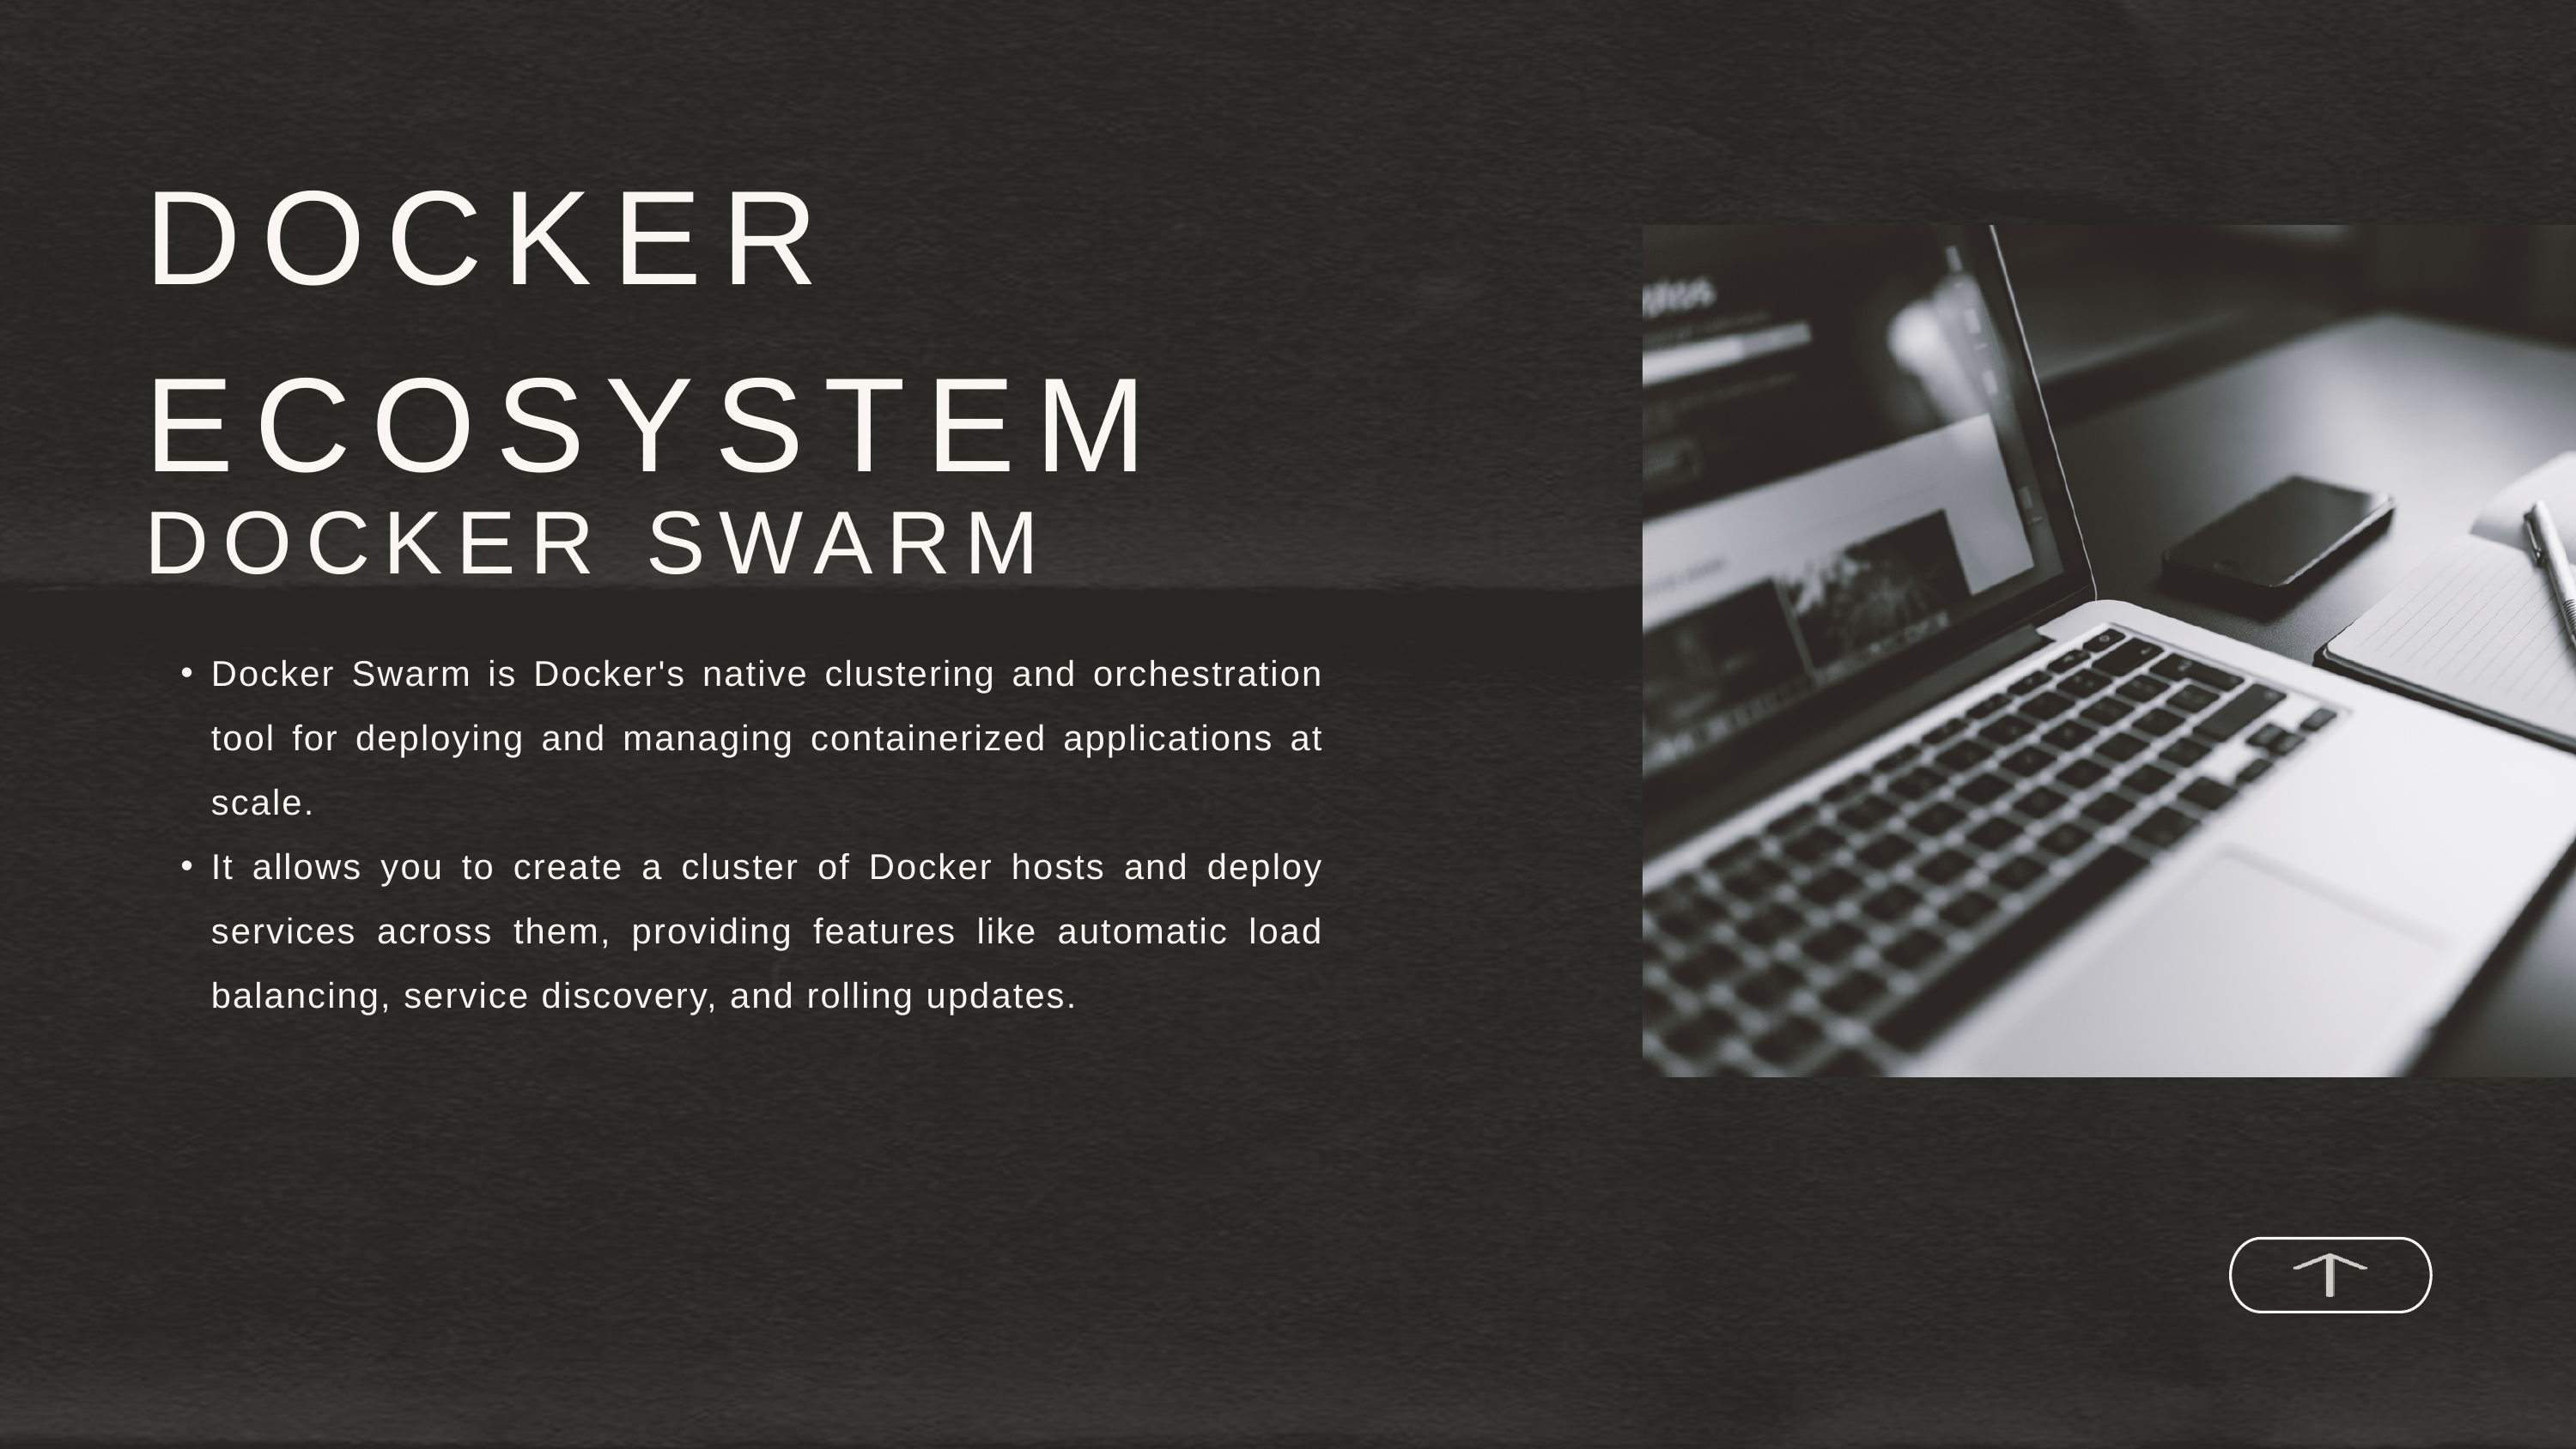

DOCKER ECOSYSTEM

DOCKER SWARM
Docker Swarm is Docker's native clustering and orchestration tool for deploying and managing containerized applications at scale.
It allows you to create a cluster of Docker hosts and deploy services across them, providing features like automatic load balancing, service discovery, and rolling updates.